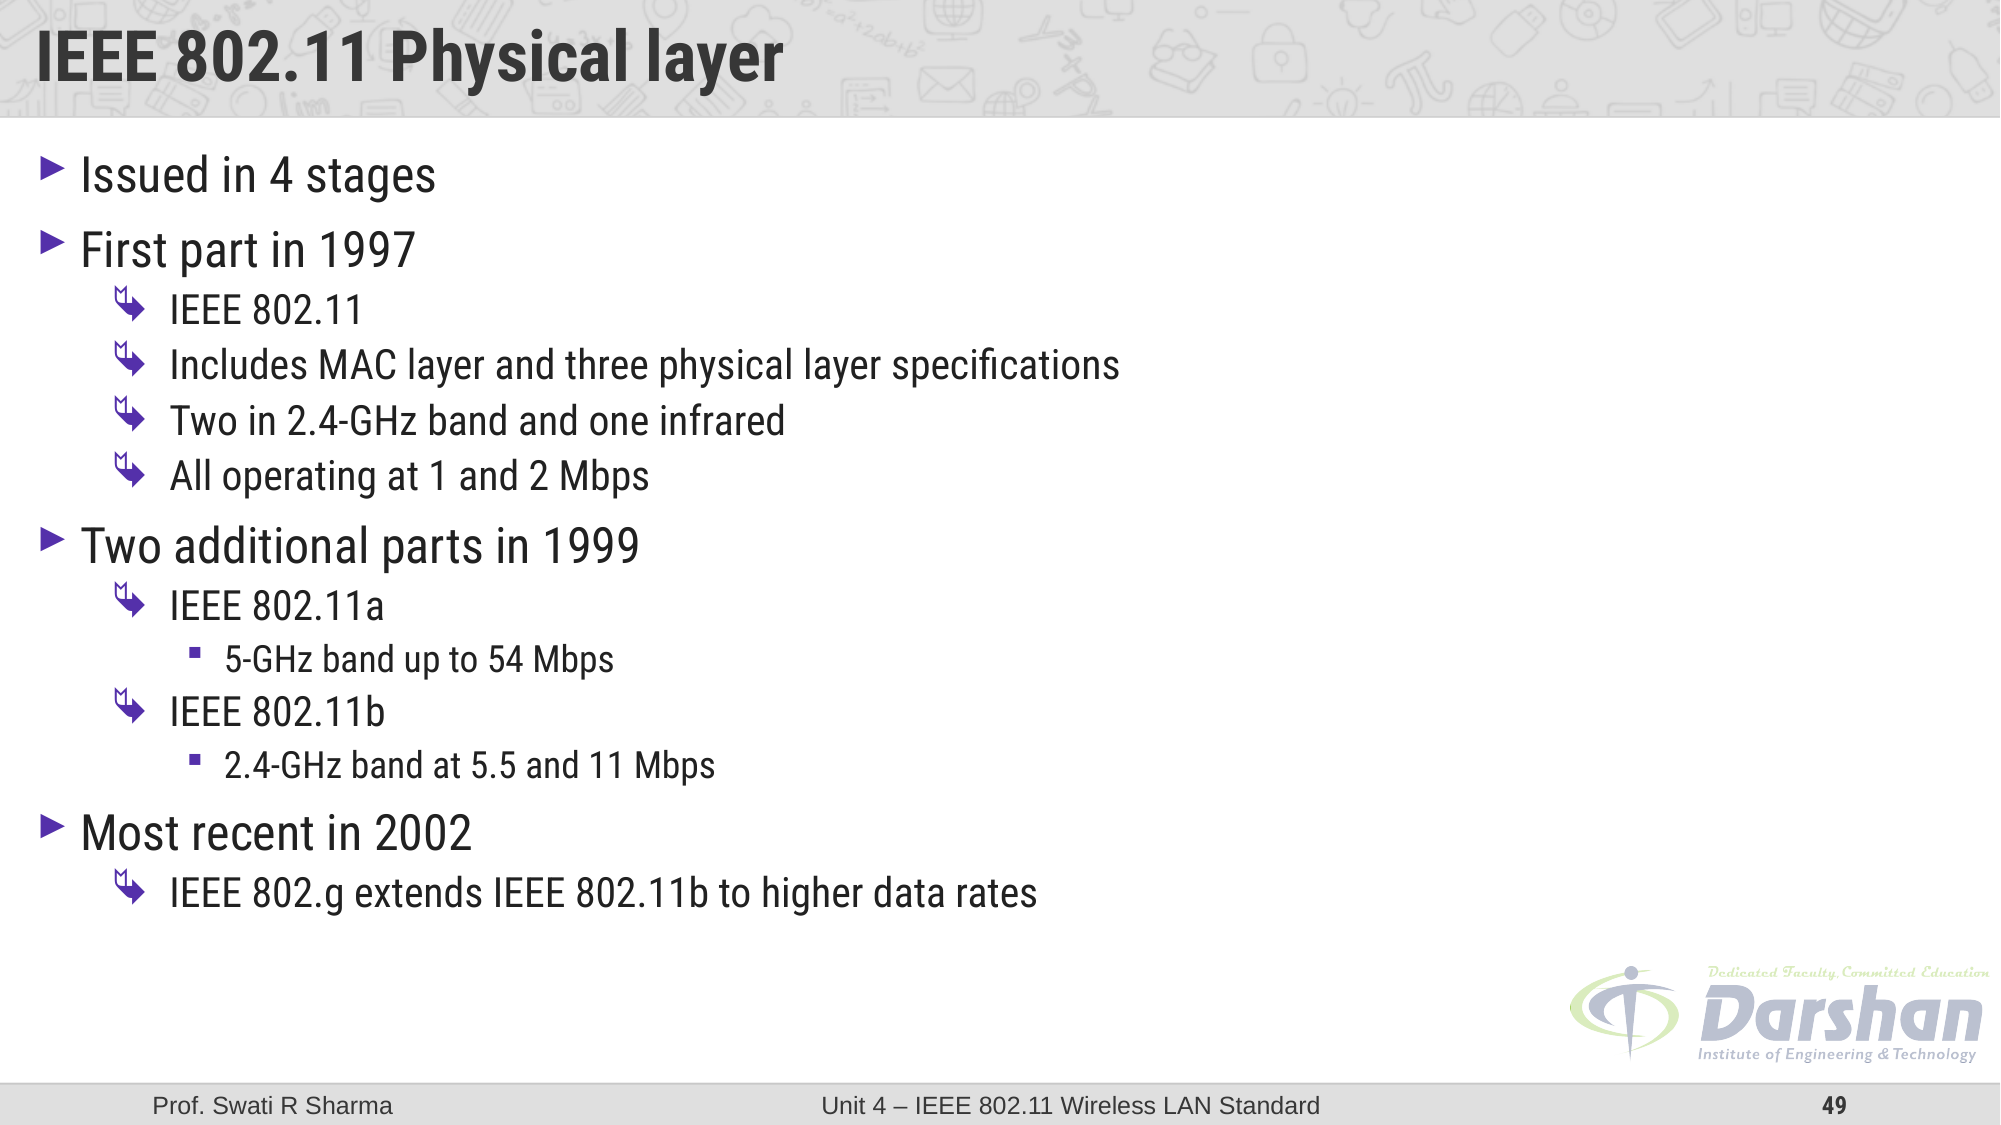

# IEEE 802.11 Physical layer
Issued in 4 stages
First part in 1997
IEEE 802.11
Includes MAC layer and three physical layer specifications
Two in 2.4-GHz band and one infrared
All operating at 1 and 2 Mbps
Two additional parts in 1999
IEEE 802.11a
5-GHz band up to 54 Mbps
IEEE 802.11b
2.4-GHz band at 5.5 and 11 Mbps
Most recent in 2002
IEEE 802.g extends IEEE 802.11b to higher data rates